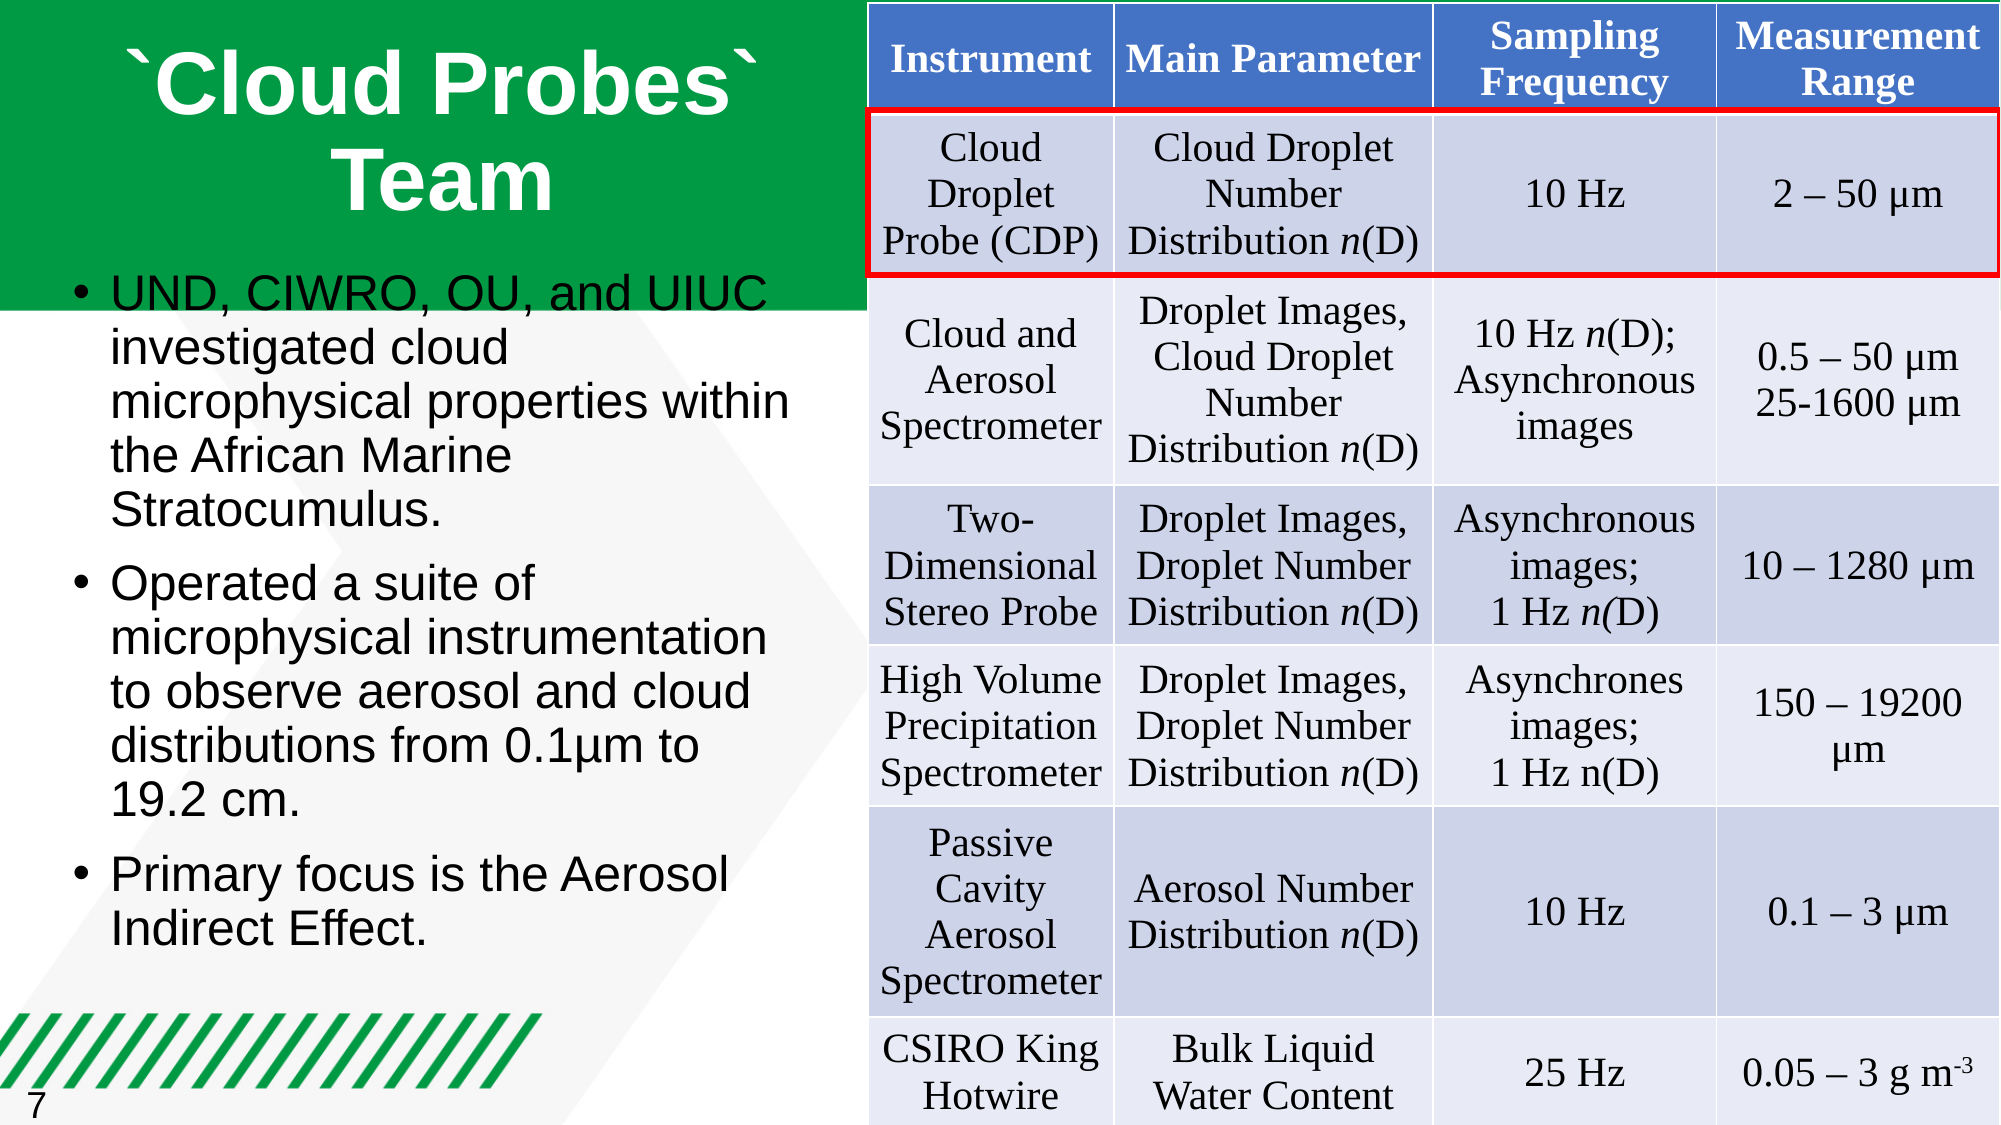

| Instrument | Main Parameter | Sampling Frequency | Measurement Range |
| --- | --- | --- | --- |
| Cloud Droplet Probe (CDP) | Cloud Droplet Number Distribution n(D) | 10 Hz | 2 – 50 μm |
| Cloud and Aerosol Spectrometer | Droplet Images, Cloud Droplet Number Distribution n(D) | 10 Hz n(D); Asynchronous images | 0.5 – 50 μm 25-1600 μm |
| Two-Dimensional Stereo Probe | Droplet Images, Droplet Number Distribution n(D) | Asynchronous images; 1 Hz n(D) | 10 – 1280 μm |
| High Volume Precipitation Spectrometer | Droplet Images, Droplet Number Distribution n(D) | Asynchrones images; 1 Hz n(D) | 150 – 19200 μm |
| Passive Cavity Aerosol Spectrometer | Aerosol Number Distribution n(D) | 10 Hz | 0.1 – 3 μm |
| CSIRO King Hotwire | Bulk Liquid Water Content | 25 Hz | 0.05 – 3 g m-3 |
# `Cloud Probes` Team

UND, CIWRO, OU, and UIUC investigated cloud microphysical properties within the African Marine Stratocumulus.
Operated a suite of microphysical instrumentation to observe aerosol and cloud distributions from 0.1µm to 19.2 cm.
Primary focus is the Aerosol Indirect Effect.

7